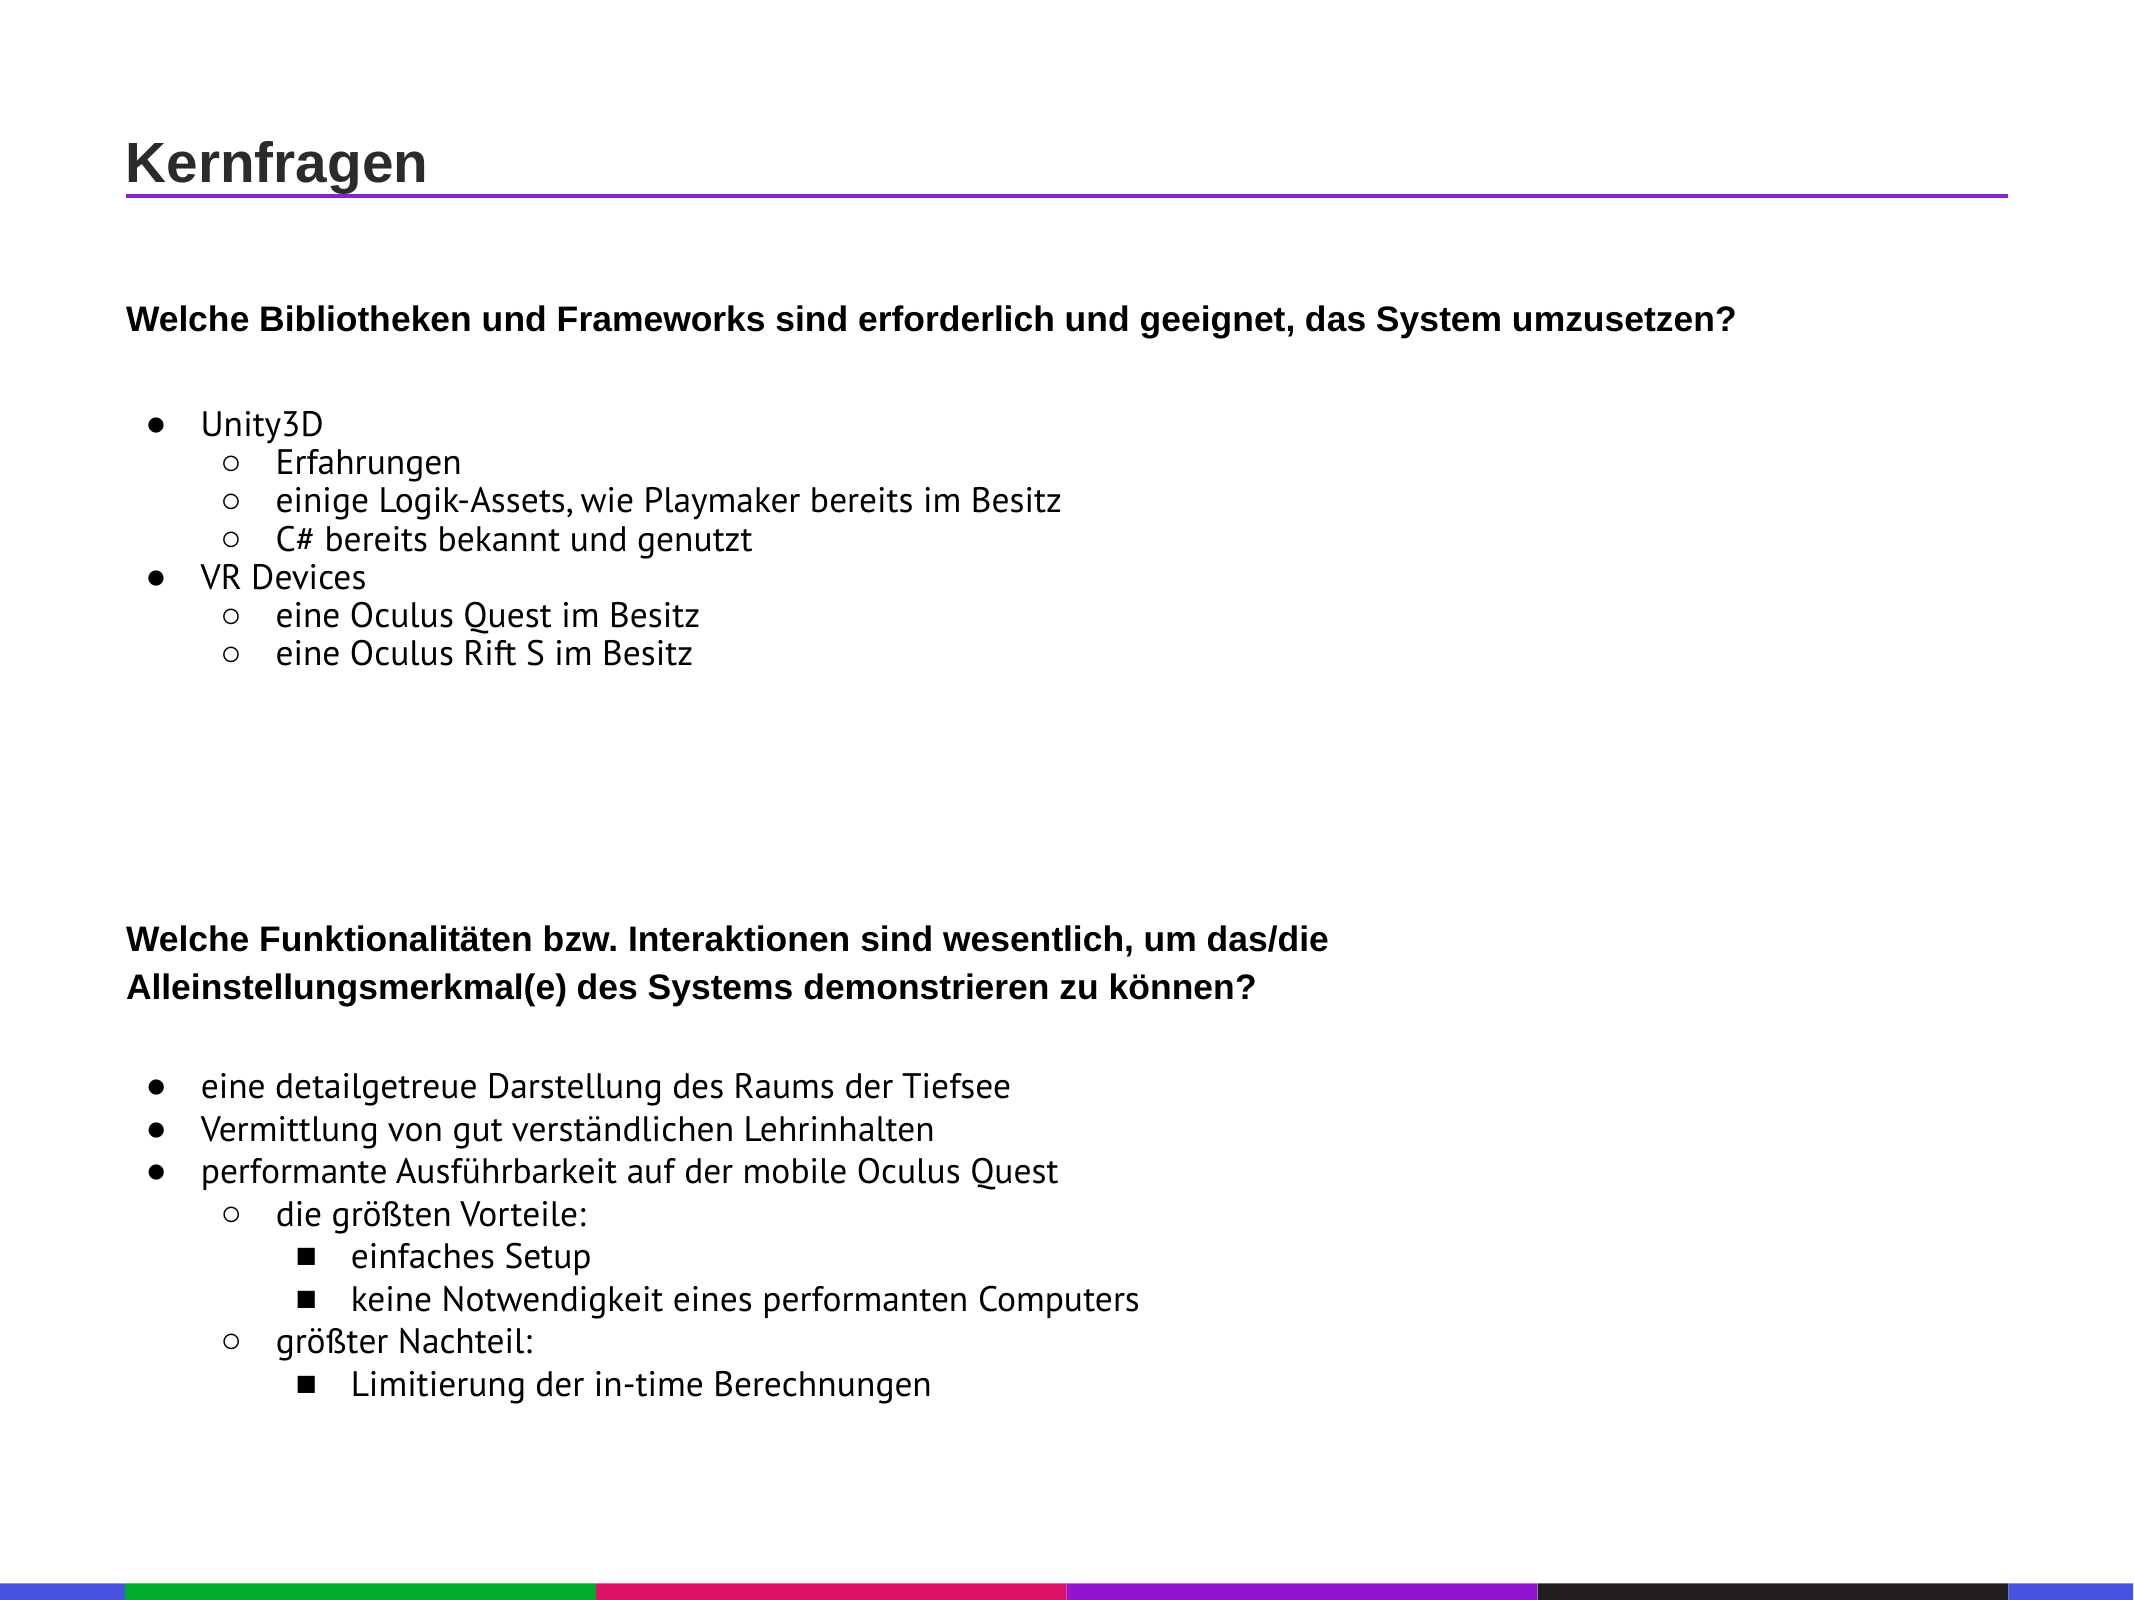

67
Kernfragen
53
21
Welche Bibliotheken und Frameworks sind erforderlich und geeignet, das System umzusetzen?
53
21
Unity3D
Erfahrungen
einige Logik-Assets, wie Playmaker bereits im Besitz
C# bereits bekannt und genutzt
VR Devices
eine Oculus Quest im Besitz
eine Oculus Rift S im Besitz
53
21
53
21
53
21
53
Welche Funktionalitäten bzw. Interaktionen sind wesentlich, um das/die Alleinstellungsmerkmal(e) des Systems demonstrieren zu können?
21
53
eine detailgetreue Darstellung des Raums der Tiefsee
Vermittlung von gut verständlichen Lehrinhalten
performante Ausführbarkeit auf der mobile Oculus Quest
die größten Vorteile:
einfaches Setup
keine Notwendigkeit eines performanten Computers
größter Nachteil:
Limitierung der in-time Berechnungen
21
53
21
53

133
21
133
21
133
21
133
21
133
21
133